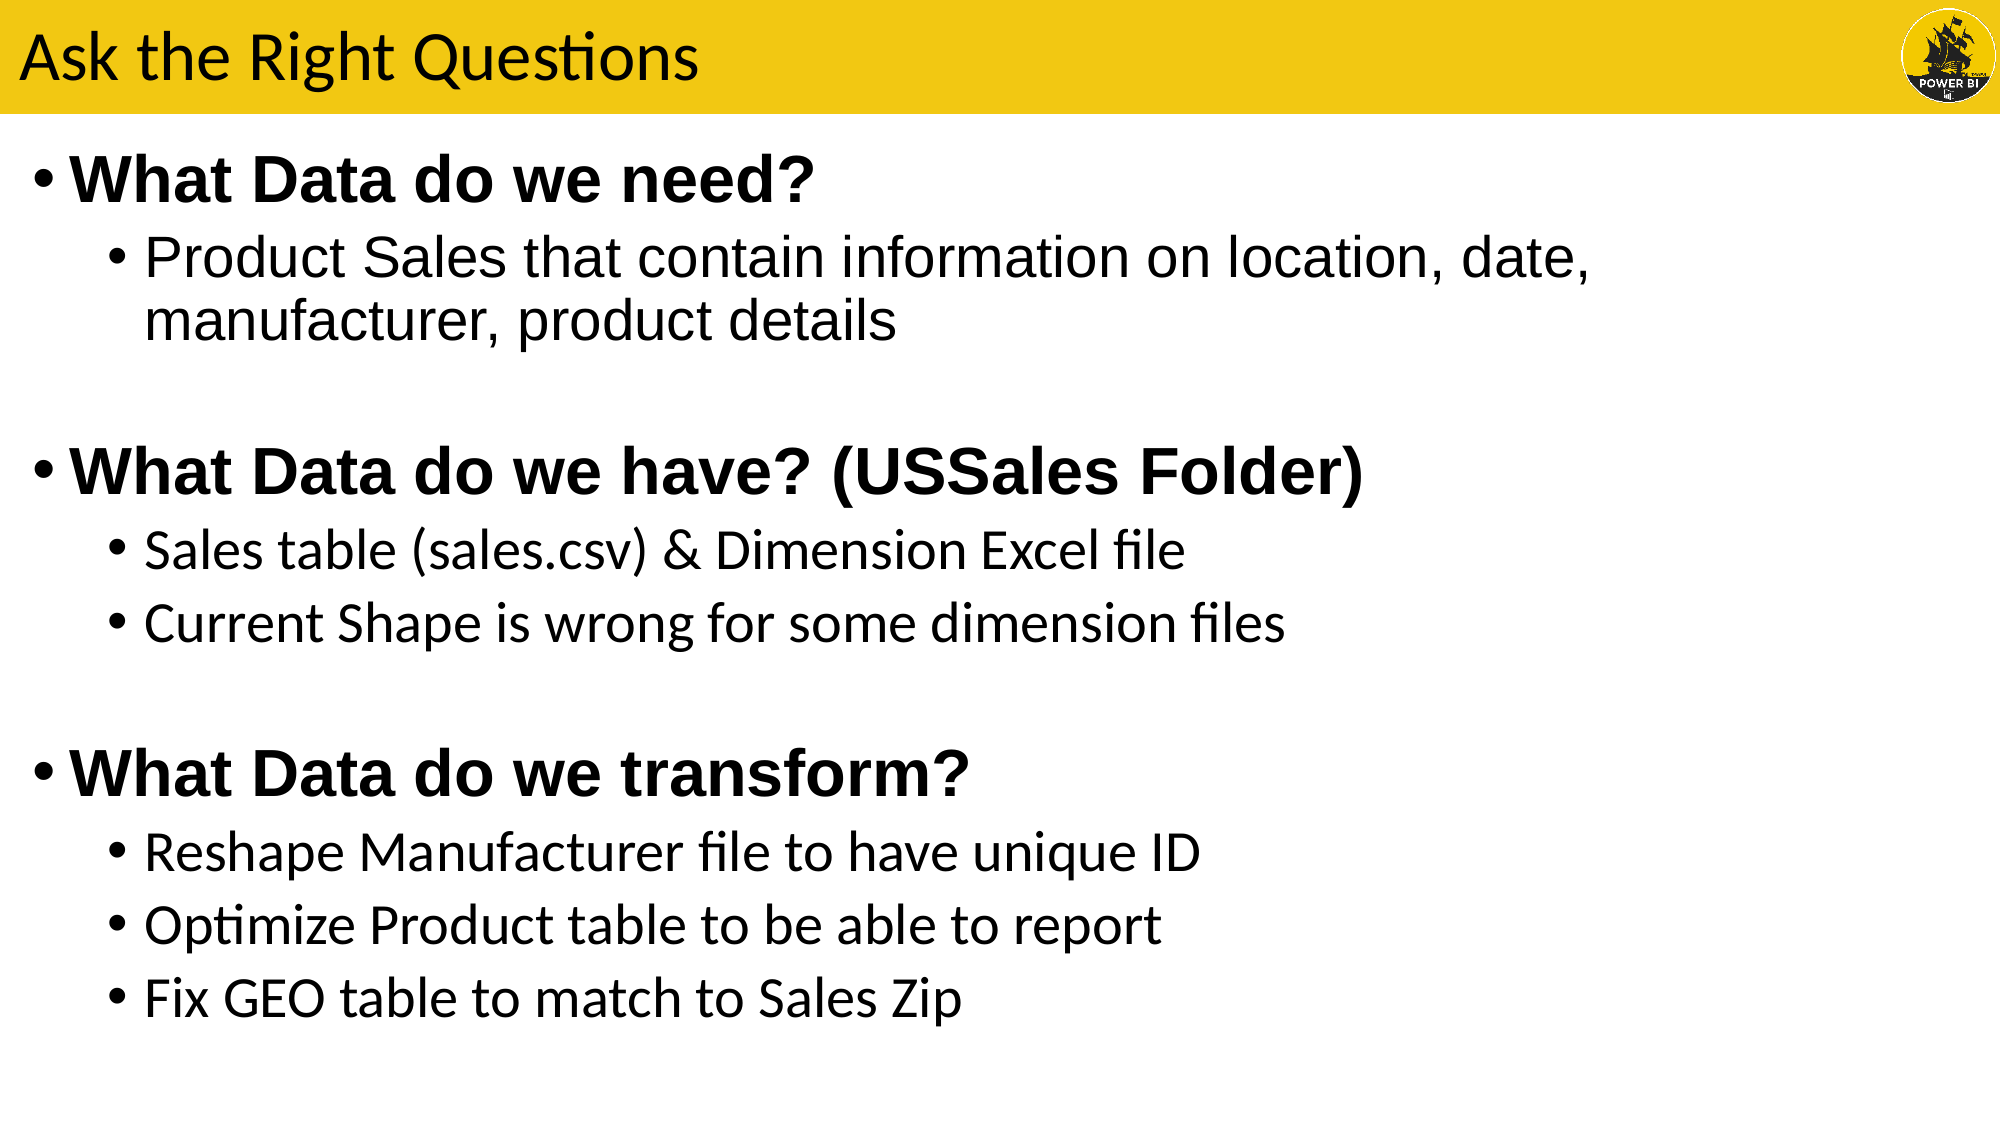

# Ask the Right Questions
What Data do we need?
Product Sales that contain information on location, date, manufacturer, product details
What Data do we have? (USSales Folder)
Sales table (sales.csv) & Dimension Excel file
Current Shape is wrong for some dimension files
What Data do we transform?
Reshape Manufacturer file to have unique ID
Optimize Product table to be able to report
Fix GEO table to match to Sales Zip